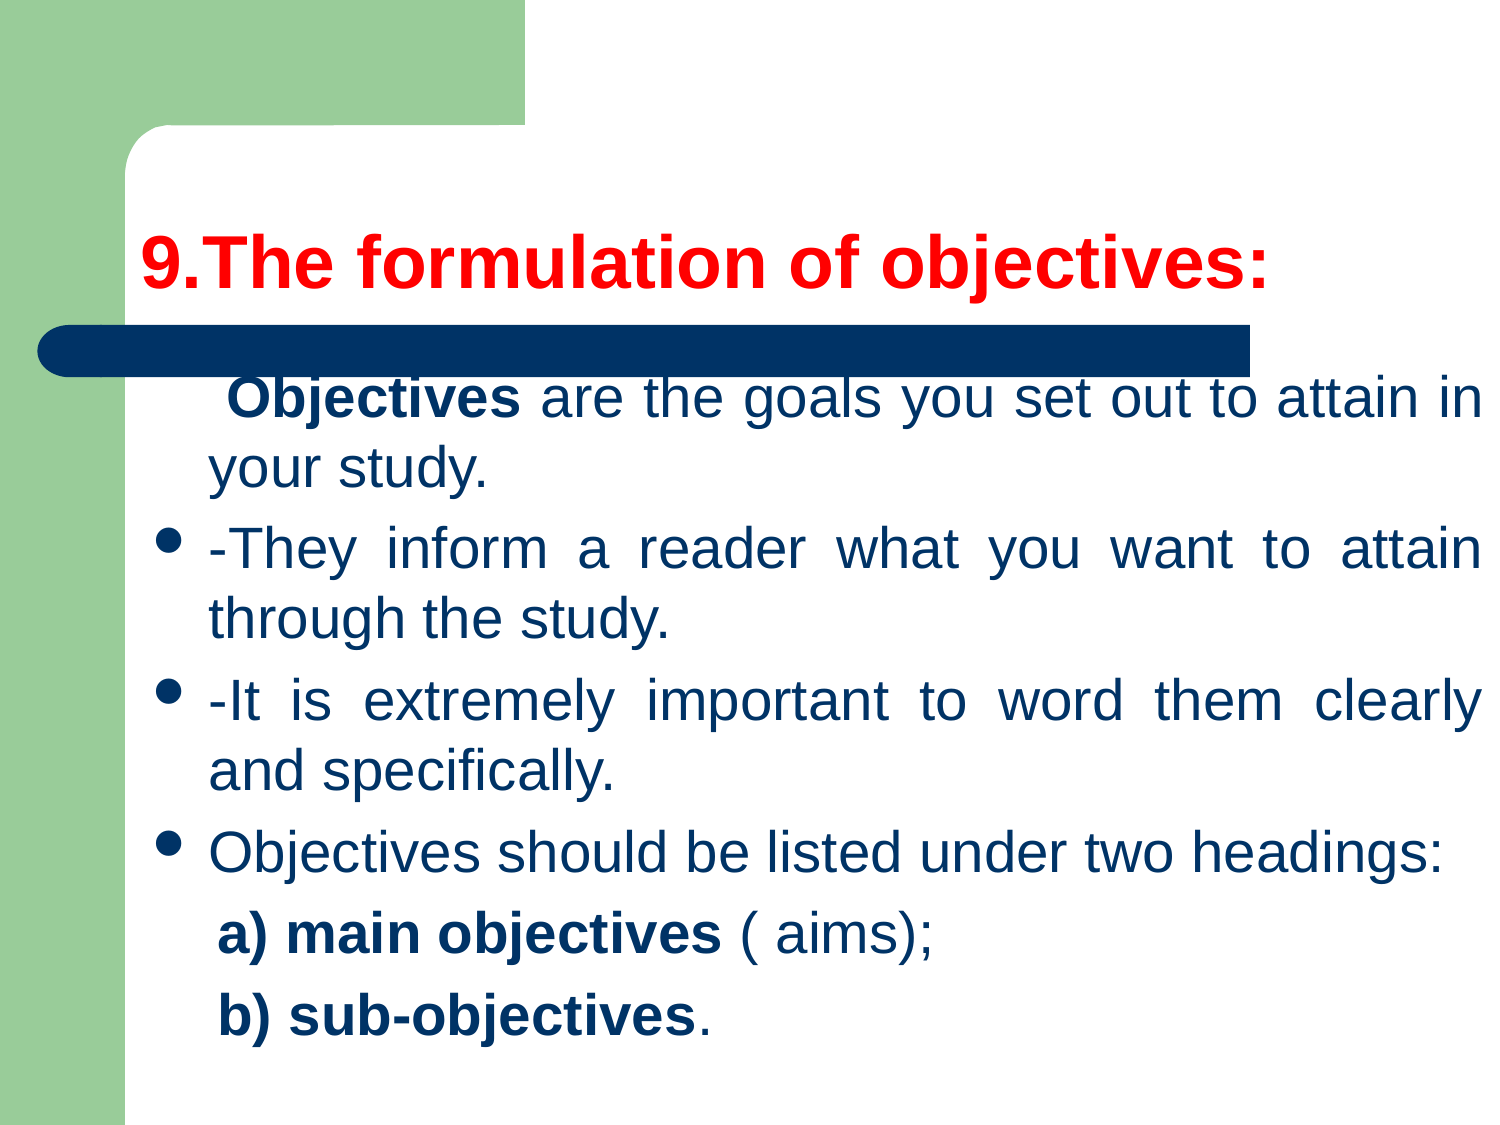

# 9.The formulation of objectives:
    Objectives are the goals you set out to attain in your study.
-They inform a reader what you want to attain through the study.
-It is extremely important to word them clearly and specifically.
Objectives should be listed under two headings:
    a) main objectives ( aims);
    b) sub-objectives.